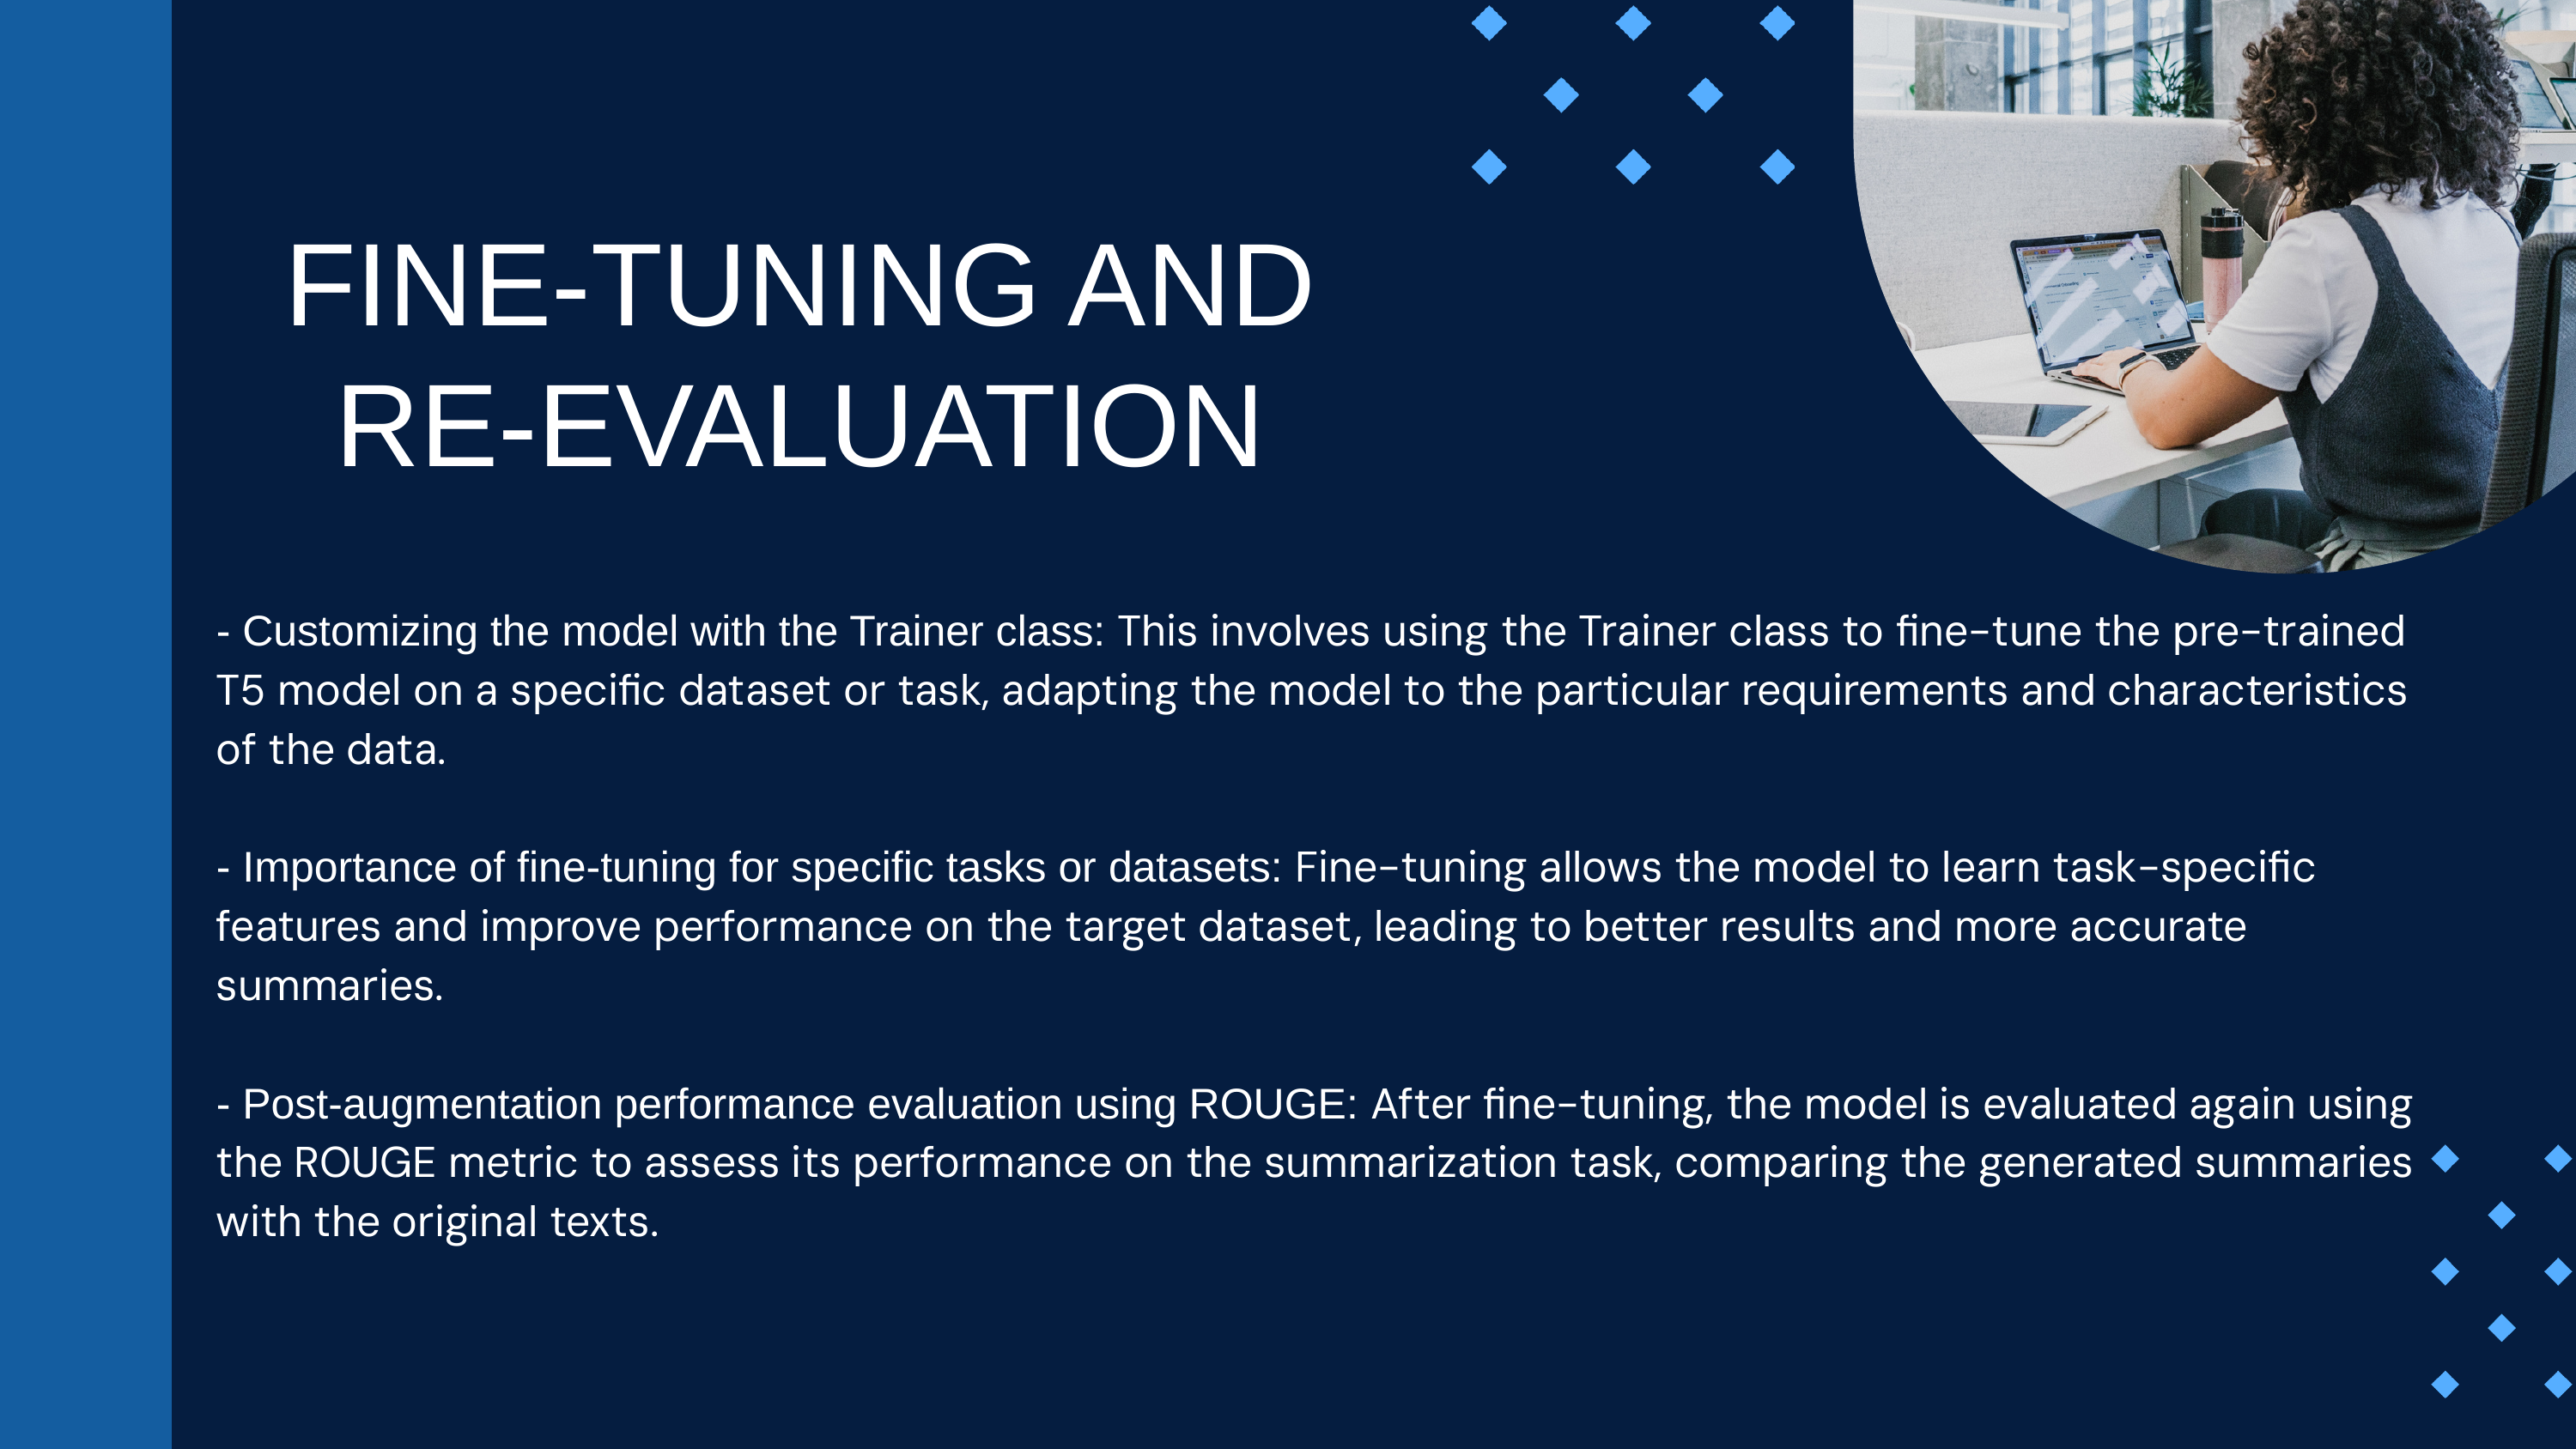

FINE-TUNING AND RE-EVALUATION
- Customizing the model with the Trainer class: This involves using the Trainer class to fine-tune the pre-trained T5 model on a specific dataset or task, adapting the model to the particular requirements and characteristics of the data.

- Importance of fine-tuning for specific tasks or datasets: Fine-tuning allows the model to learn task-specific features and improve performance on the target dataset, leading to better results and more accurate summaries.

- Post-augmentation performance evaluation using ROUGE: After fine-tuning, the model is evaluated again using the ROUGE metric to assess its performance on the summarization task, comparing the generated summaries with the original texts.